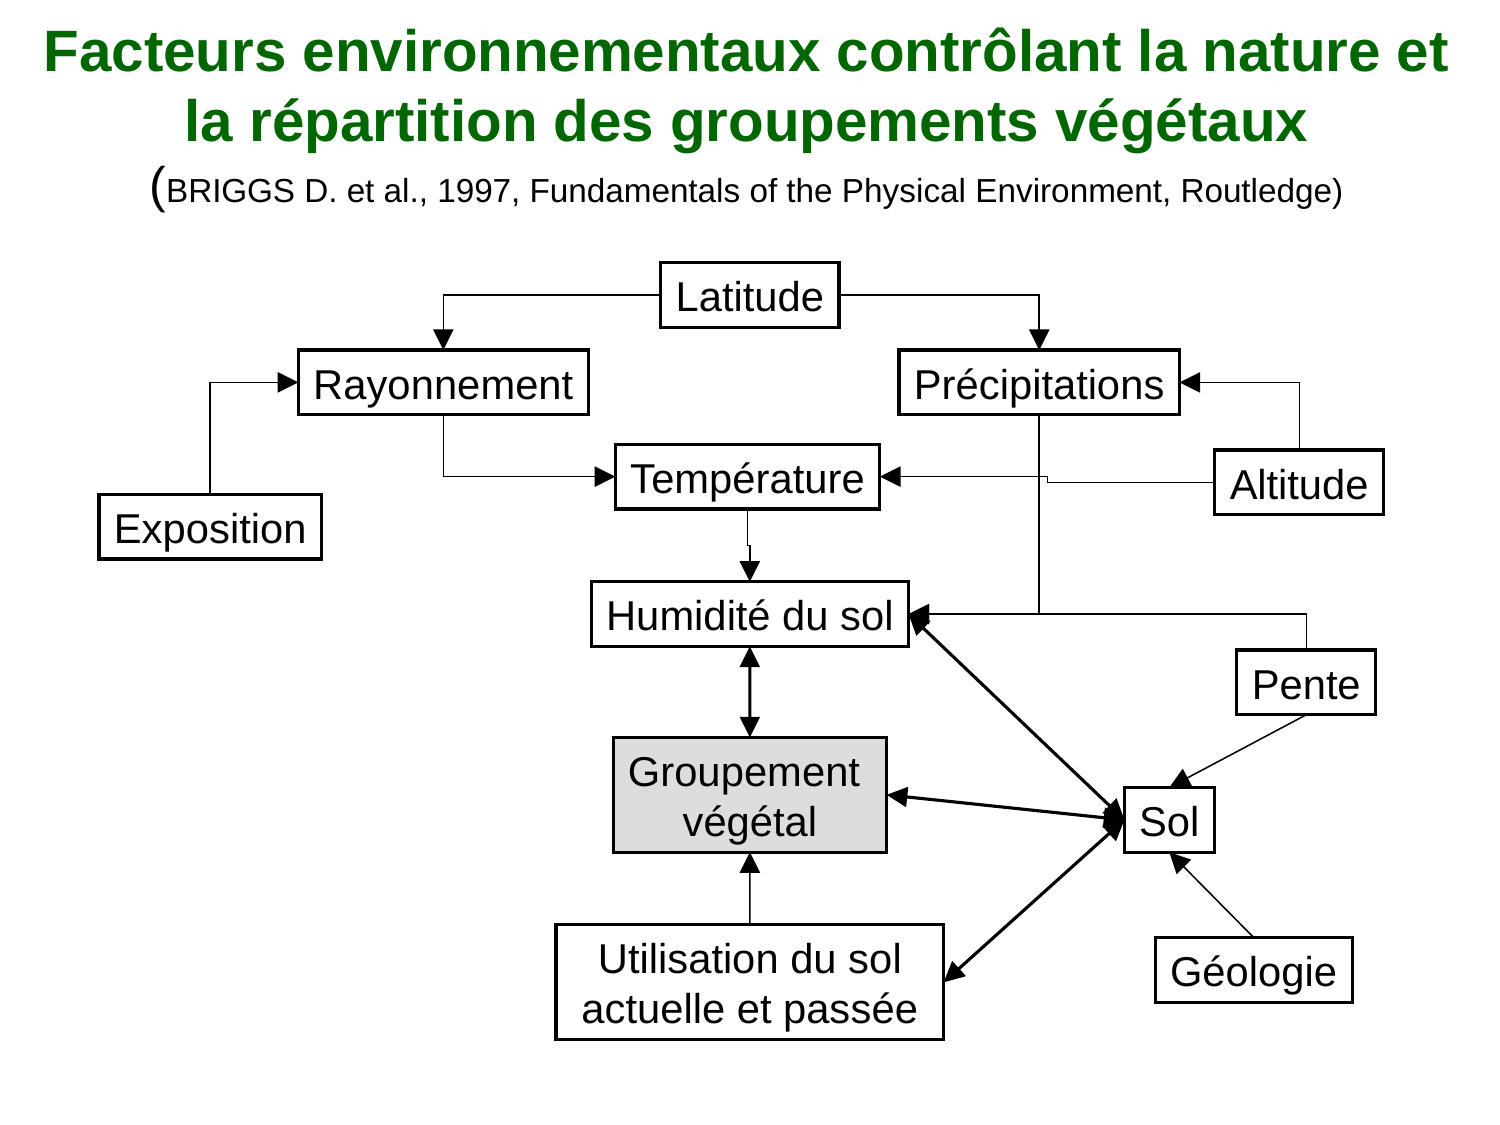

# Facteurs environnementaux contrôlant la nature et la répartition des groupements végétaux (BRIGGS D. et al., 1997, Fundamentals of the Physical Environment, Routledge)
Latitude
Rayonnement
Précipitations
Température
Altitude
Exposition
Humidité du sol
Pente
Groupement
végétal
Sol
Utilisation du sol actuelle et passée
Géologie